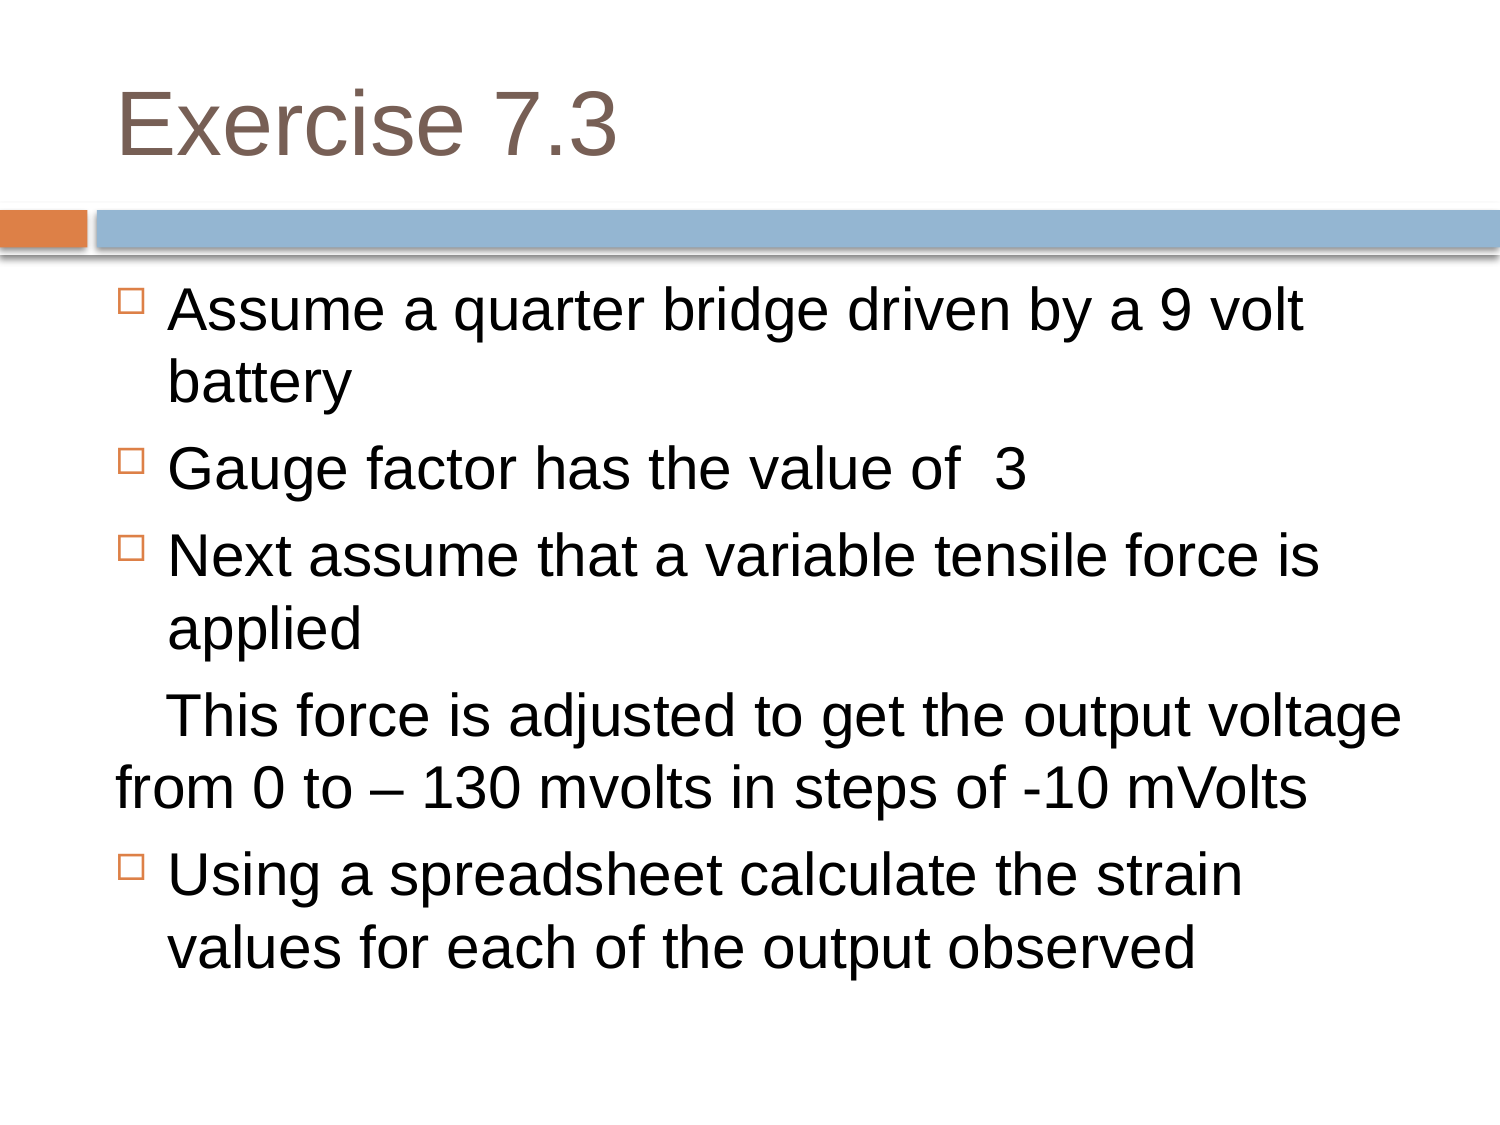

# Exercise 7.3
Assume a quarter bridge driven by a 9 volt battery
Gauge factor has the value of  3
Next assume that a variable tensile force is applied
   This force is adjusted to get the output voltage from 0 to – 130 mvolts in steps of -10 mVolts
Using a spreadsheet calculate the strain values for each of the output observed